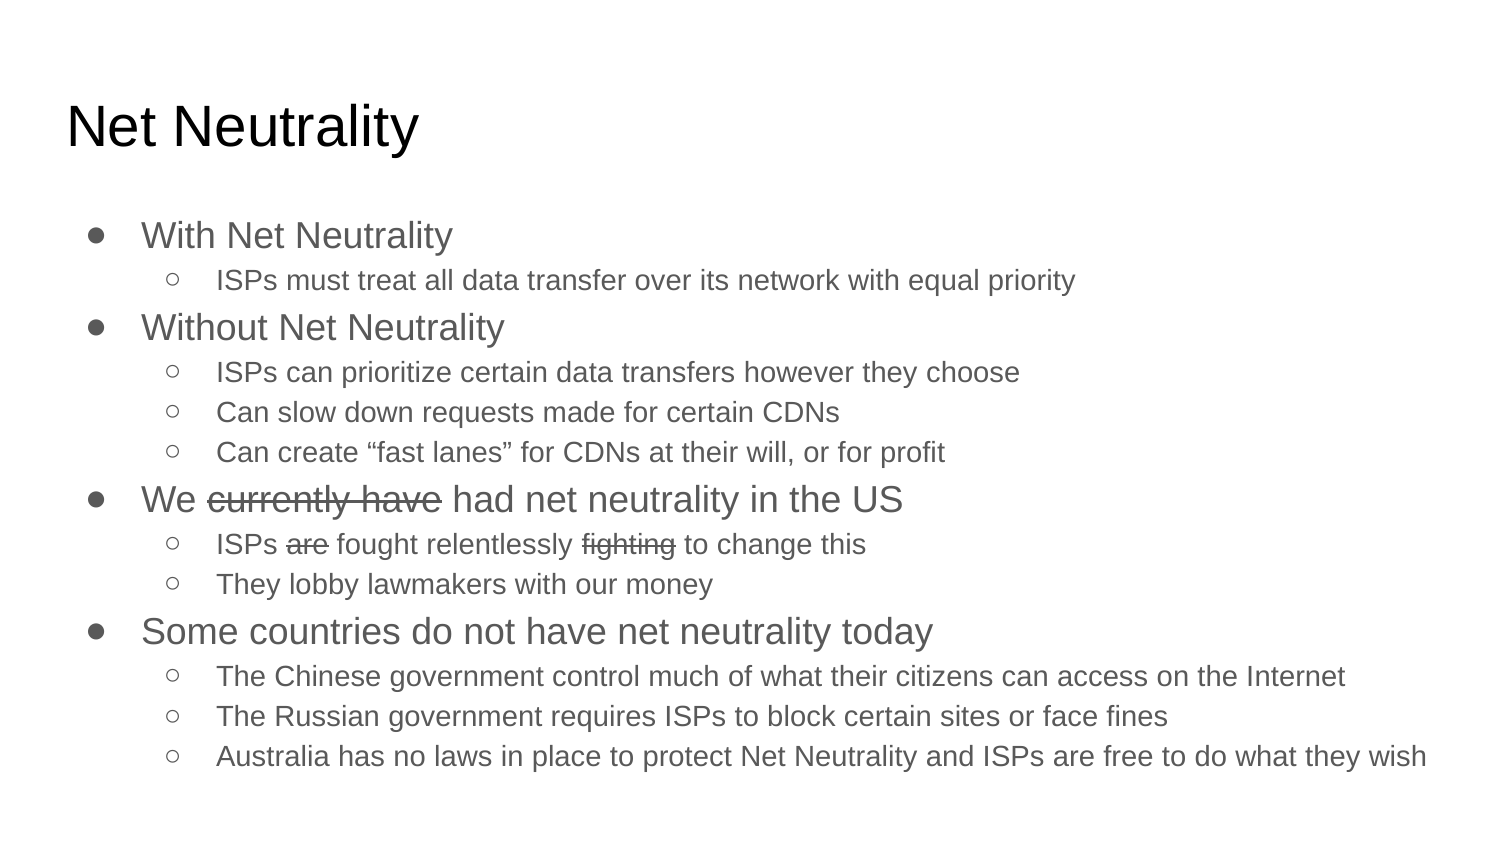

# Net Neutrality
With Net Neutrality
ISPs must treat all data transfer over its network with equal priority
Without Net Neutrality
ISPs can prioritize certain data transfers however they choose
Can slow down requests made for certain CDNs
Can create “fast lanes” for CDNs at their will, or for profit
We currently have had net neutrality in the US
ISPs are fought relentlessly fighting to change this
They lobby lawmakers with our money
Some countries do not have net neutrality today
The Chinese government control much of what their citizens can access on the Internet
The Russian government requires ISPs to block certain sites or face fines
Australia has no laws in place to protect Net Neutrality and ISPs are free to do what they wish